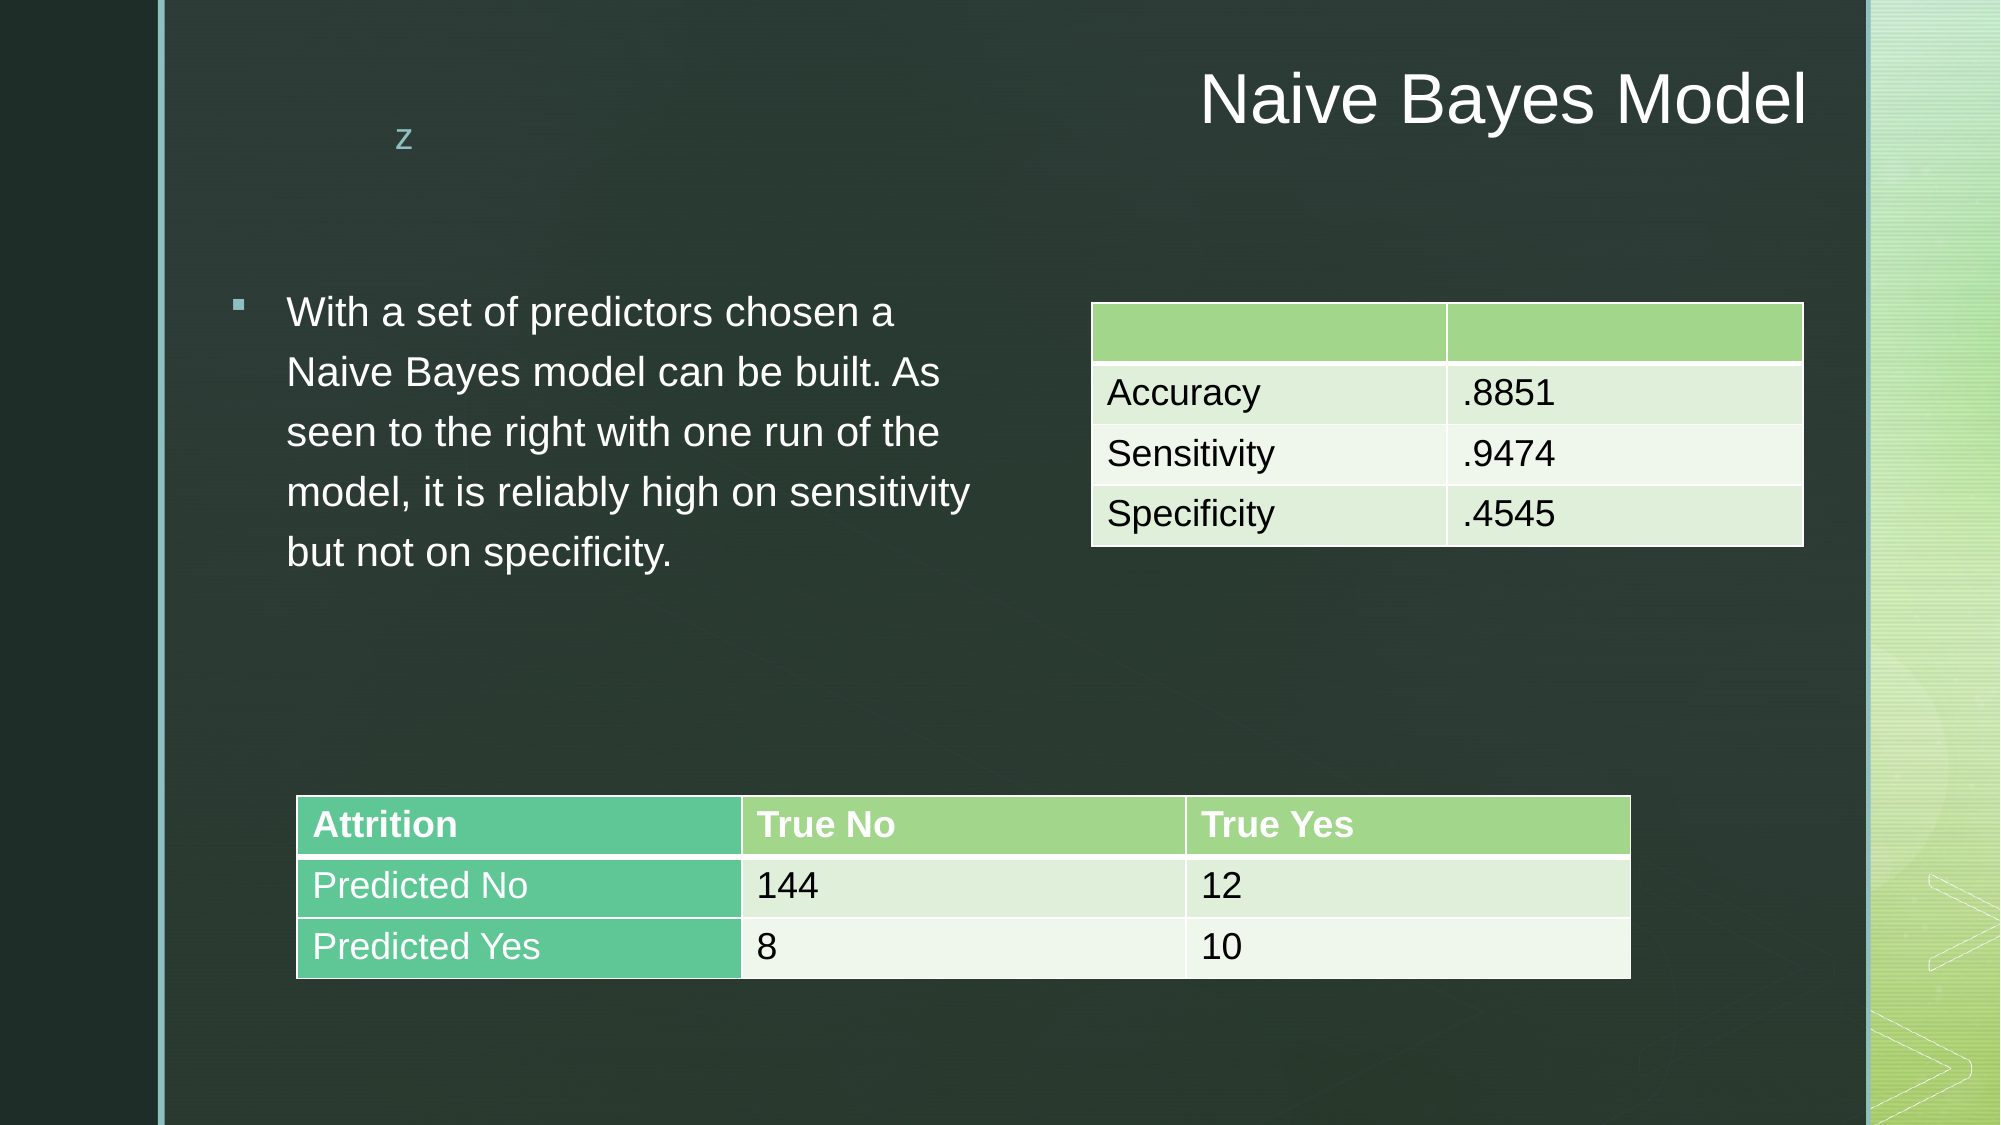

# Naive Bayes Model
With a set of predictors chosen a Naive Bayes model can be built. As seen to the right with one run of the model, it is reliably high on sensitivity but not on specificity.
|  |  |
| --- | --- |
| Accuracy | .8851 |
| Sensitivity | .9474 |
| Specificity | .4545 |
| Attrition | True No | True Yes |
| --- | --- | --- |
| Predicted No | 144 | 12 |
| Predicted Yes | 8 | 10 |